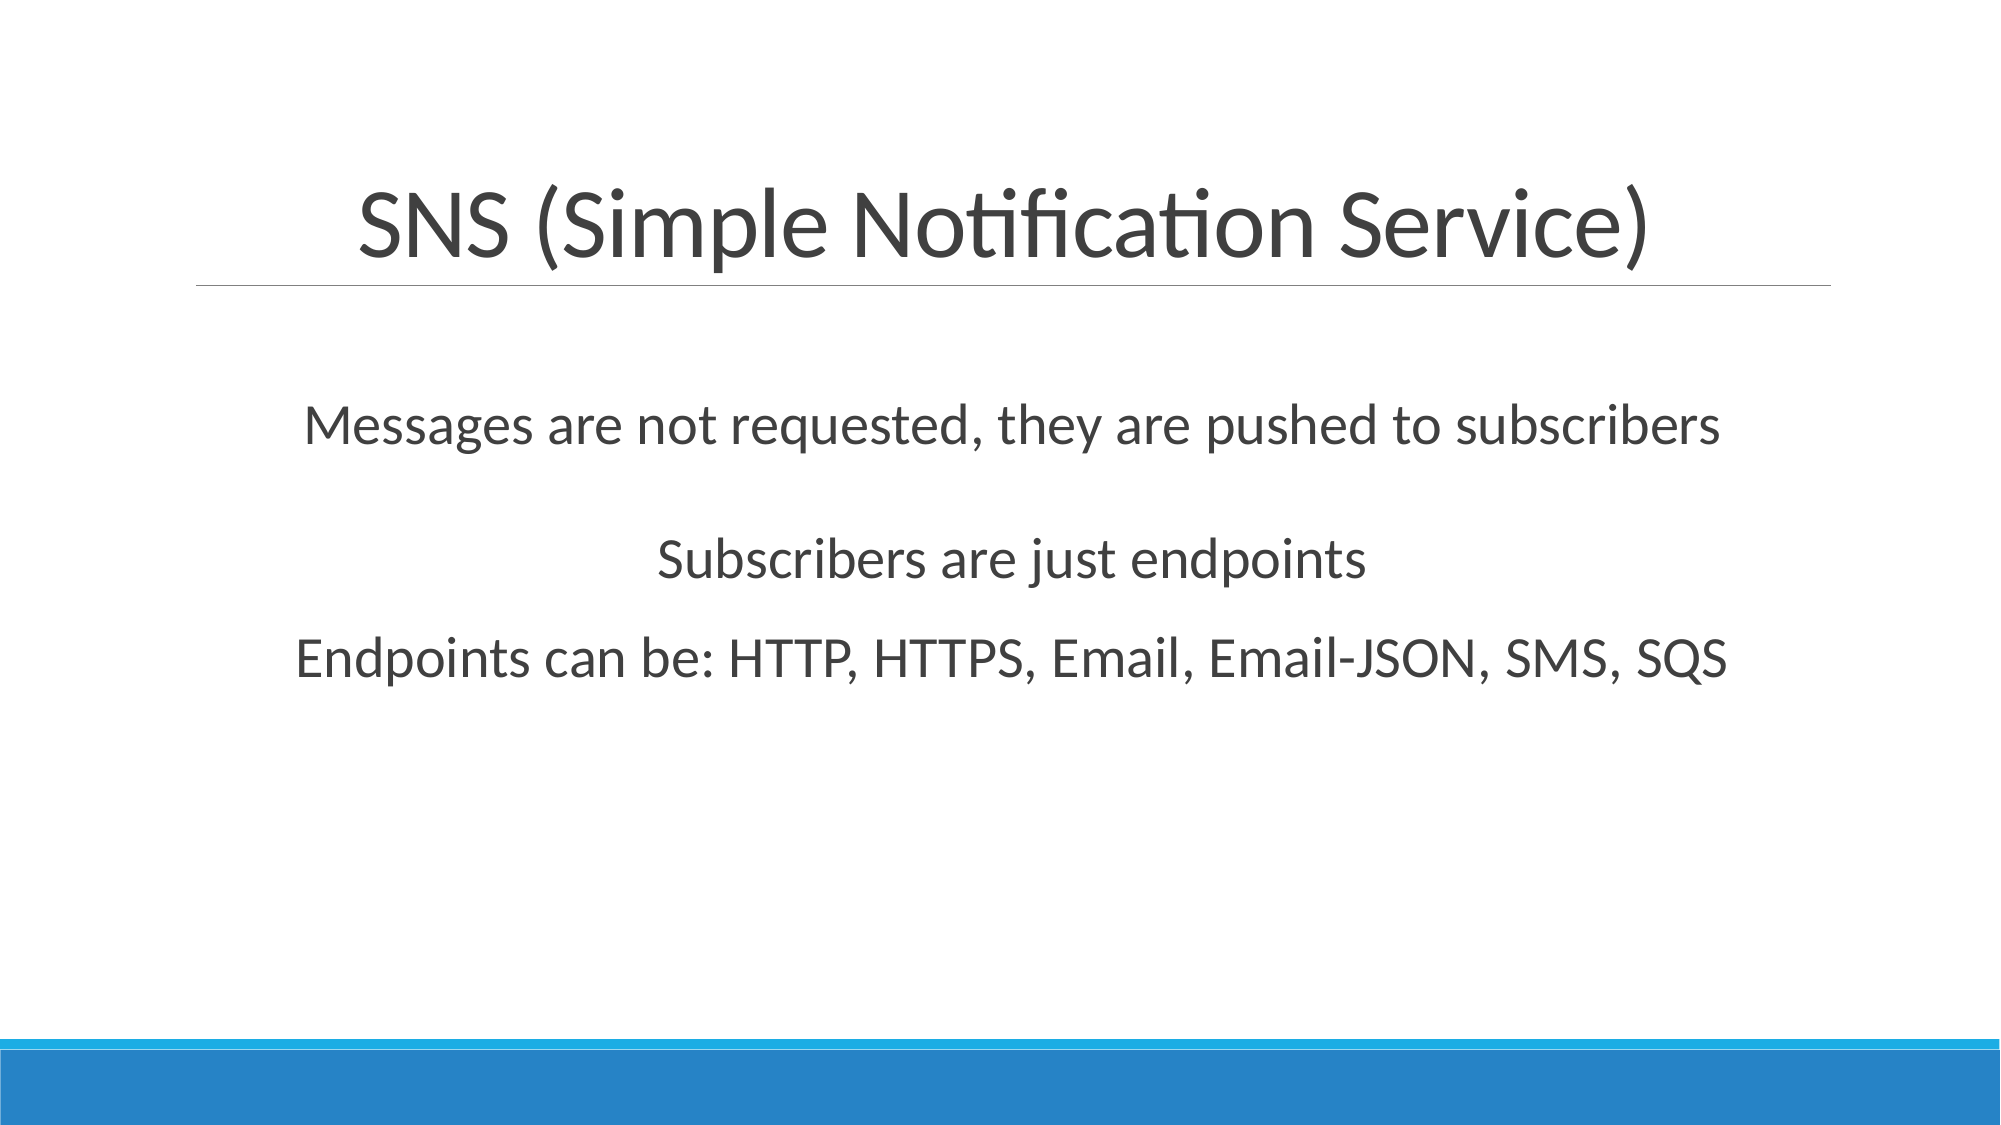

# SNS (Simple Notification Service)
Messages are not requested, they are pushed to subscribers
Subscribers are just endpoints
Endpoints can be: HTTP, HTTPS, Email, Email-JSON, SMS, SQS